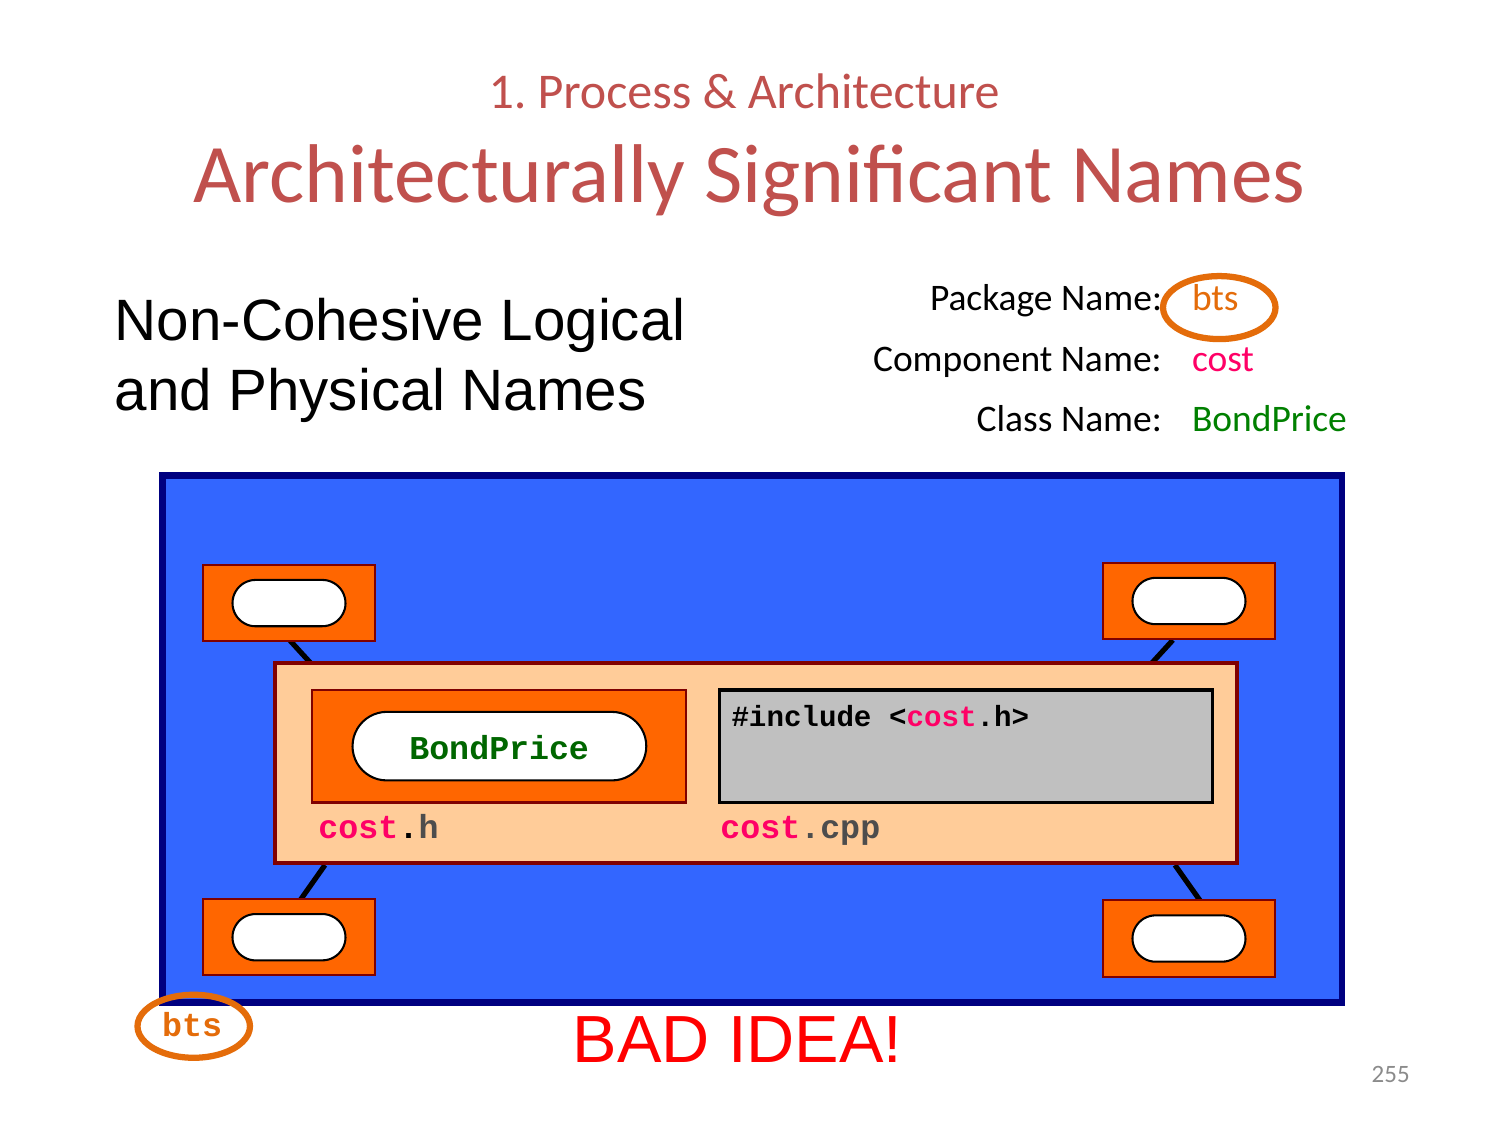

# 1. Process & Architecture Architecturally Significant Names

Non-Cohesive Logical and Physical Names
| Package Name: | bts |
| --- | --- |
| Component Name: | cost |
| Class Name: | BondPrice |

#include <cost.h>

BondPrice
 cost.h
cost.cpp

BAD IDEA!
bts

255